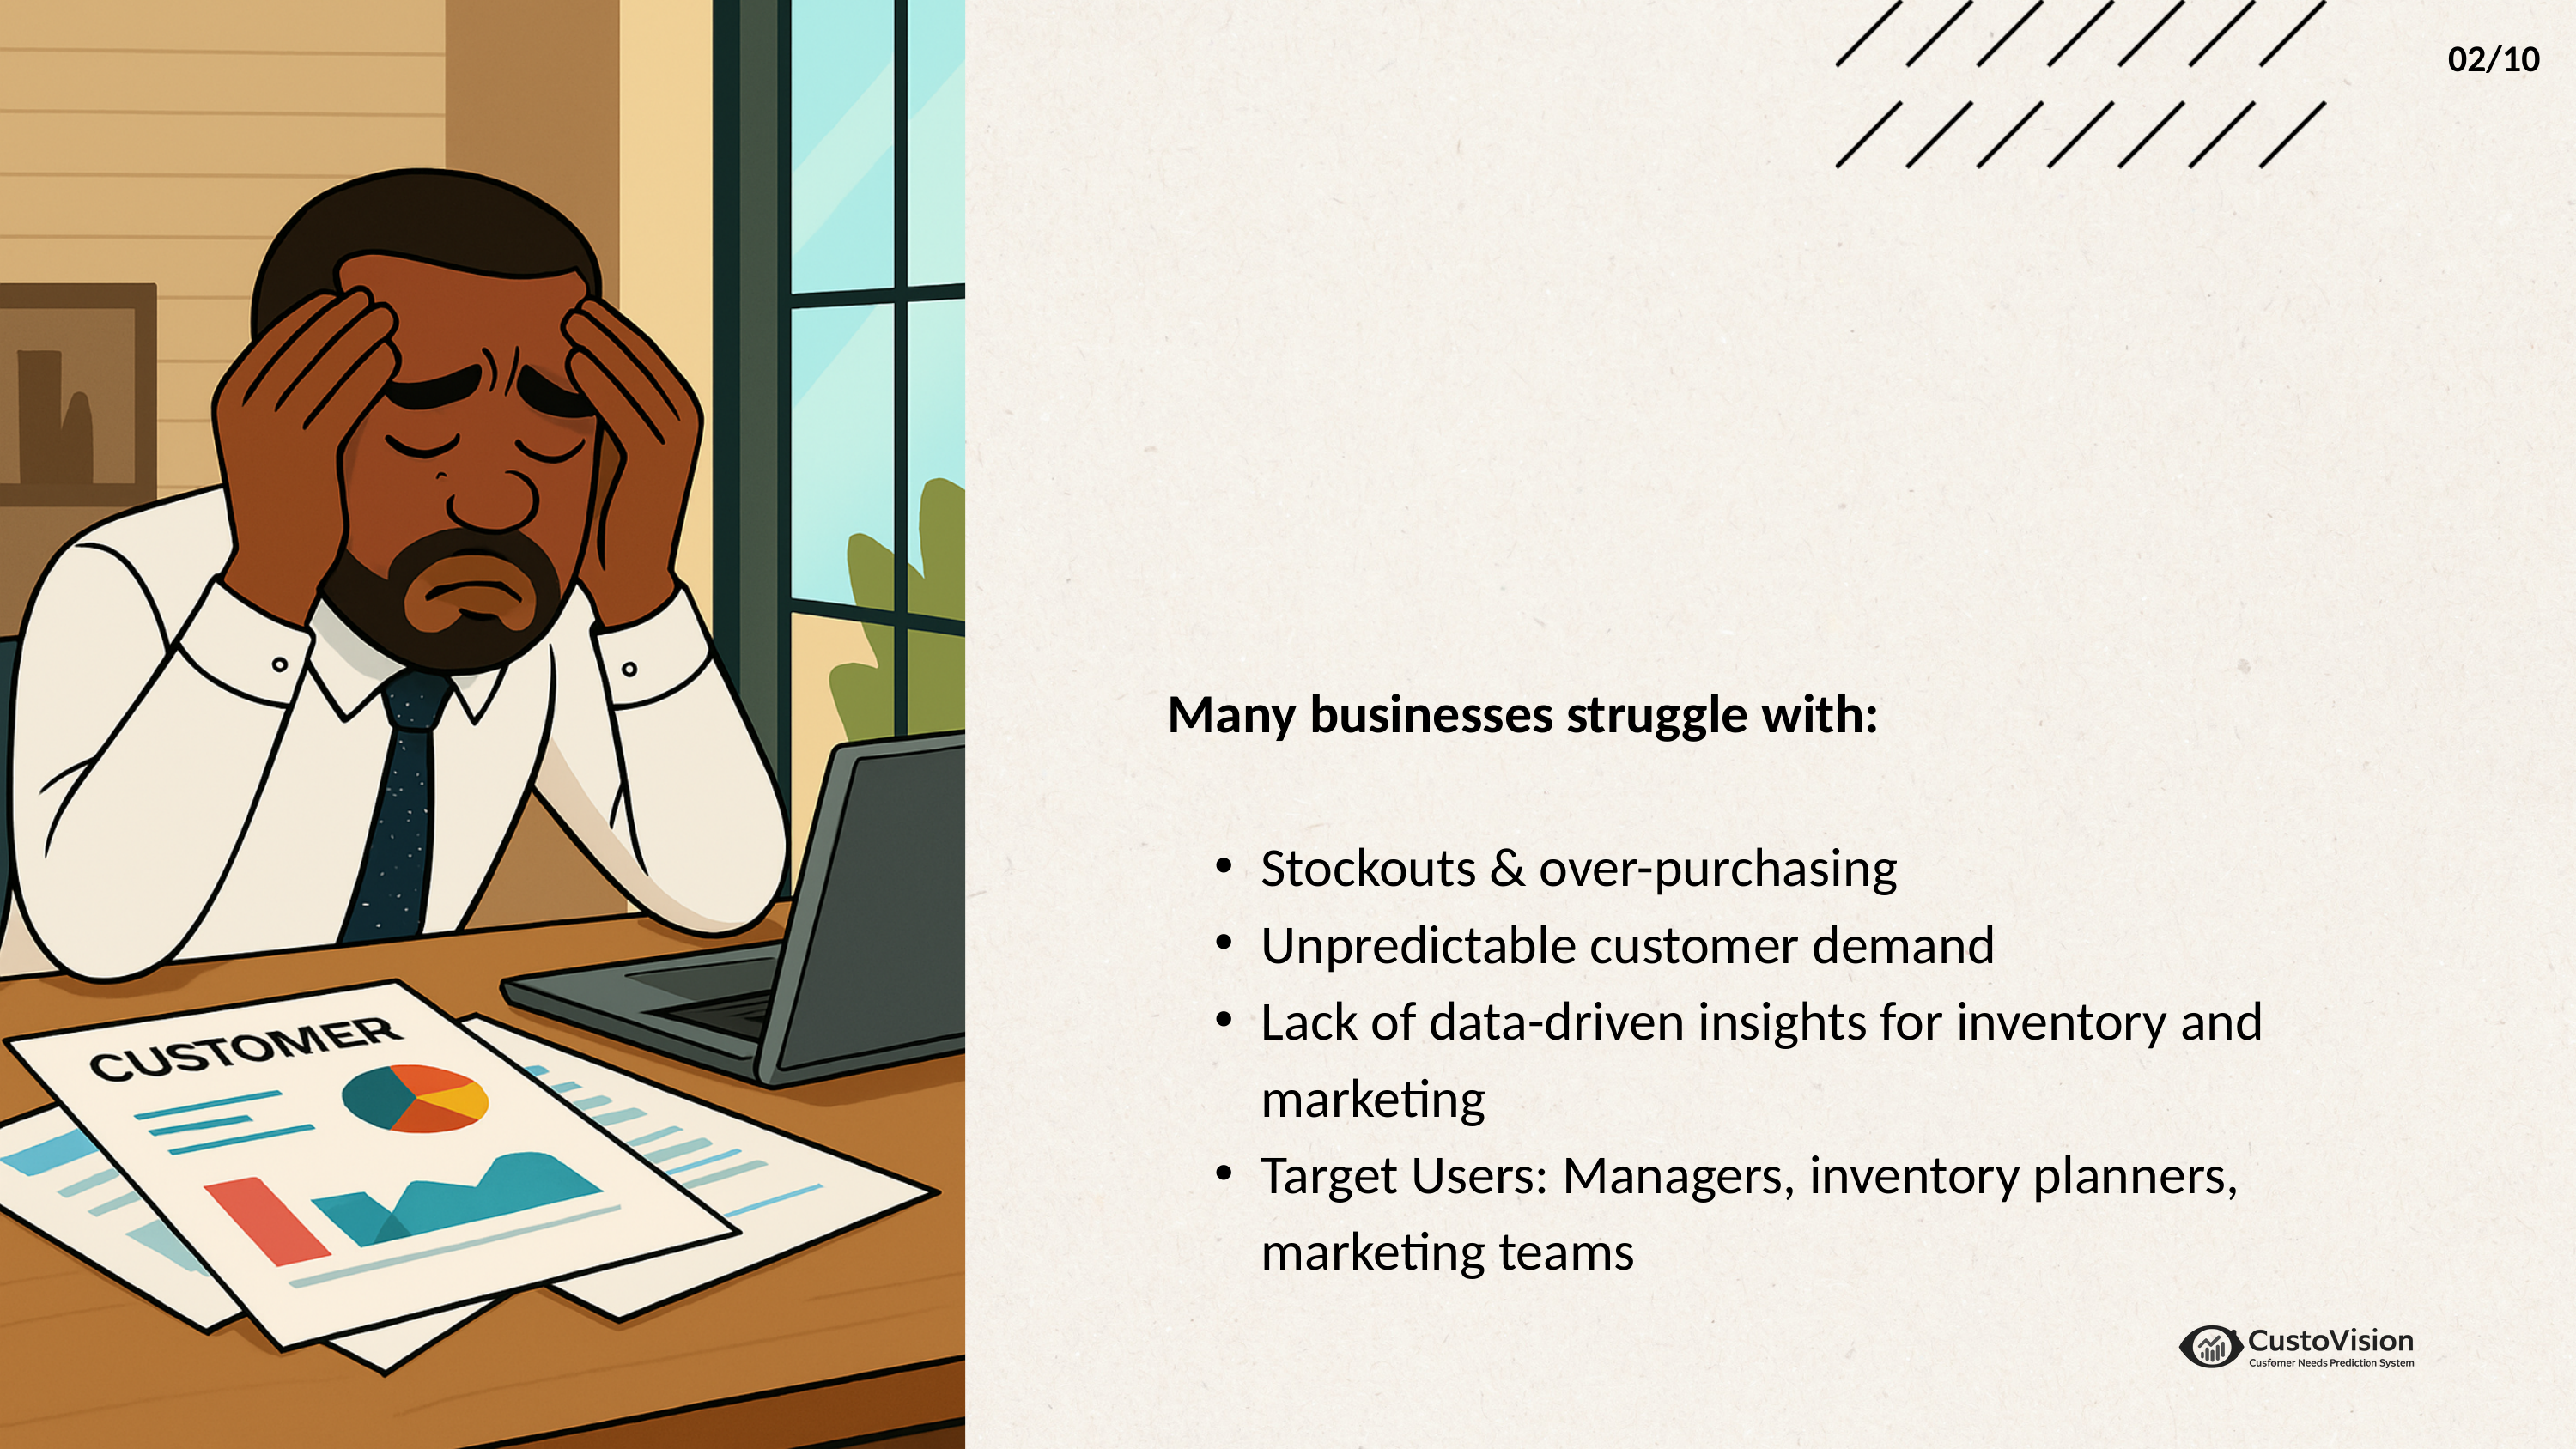

02/10
Many businesses struggle with:

Stockouts & over-purchasing
Unpredictable customer demand
Lack of data-driven insights for inventory and marketing
Target Users: Managers, inventory planners, marketing teams